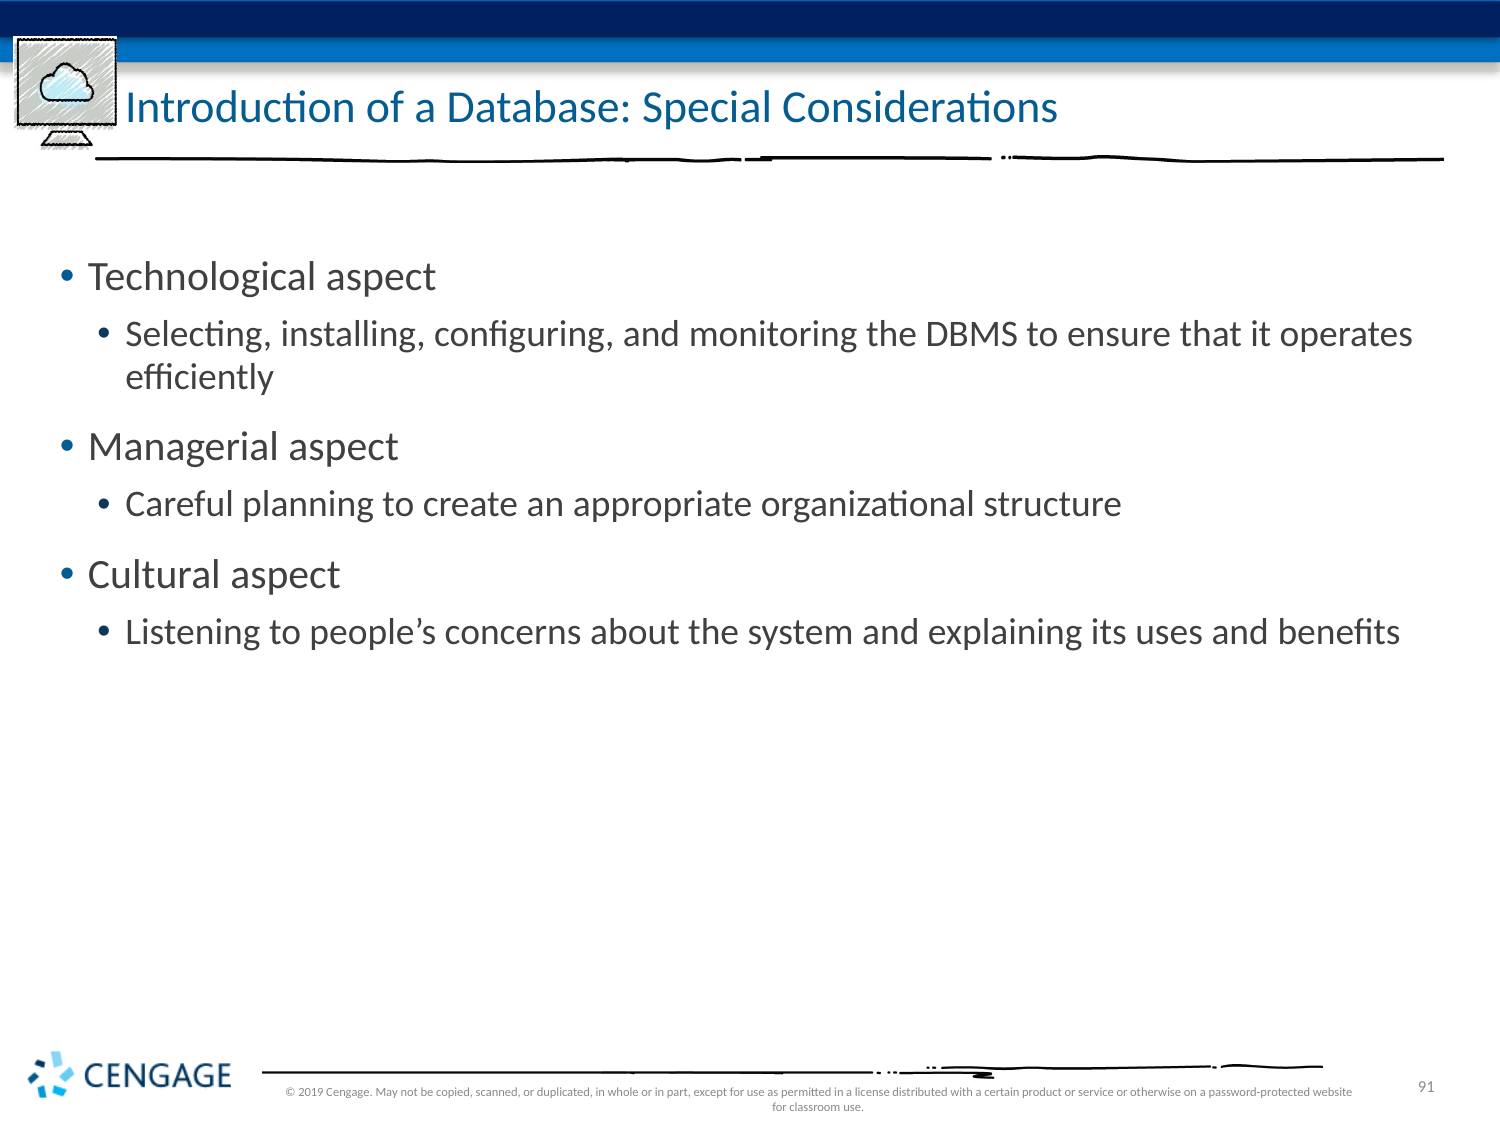

# Introduction of a Database: Special Considerations
Technological aspect
Selecting, installing, configuring, and monitoring the DBMS to ensure that it operates efficiently
Managerial aspect
Careful planning to create an appropriate organizational structure
Cultural aspect
Listening to people’s concerns about the system and explaining its uses and benefits

© 2019 Cengage. May not be copied, scanned, or duplicated, in whole or in part, except for use as permitted in a license distributed with a certain product or service or otherwise on a password-protected website for classroom use.